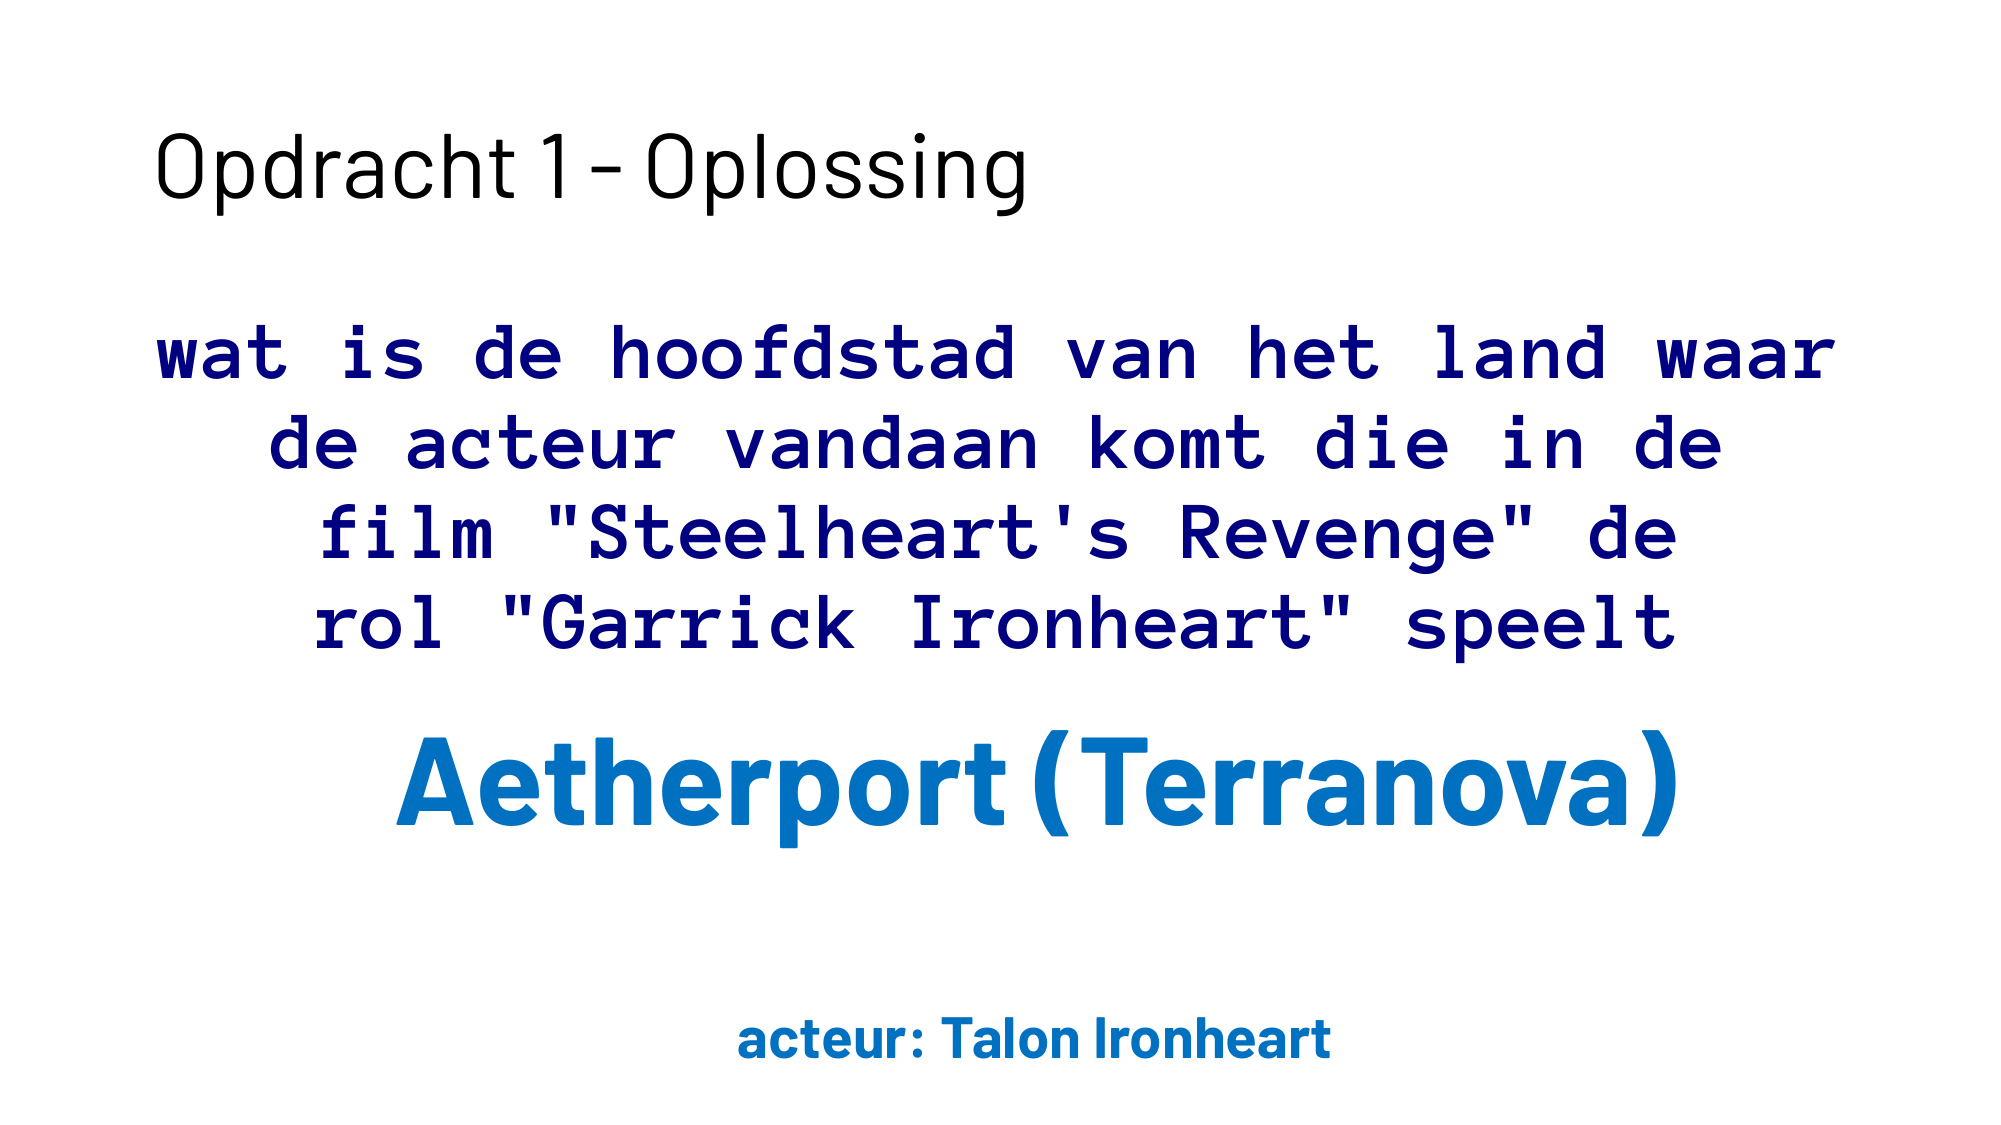

# Opdracht 1 - Oplossing
wat is de hoofdstad van het land waar de acteur vandaan komt die in de film "Steelheart's Revenge" de rol "Garrick Ironheart" speelt

Aetherport (Terranova)
acteur: Talon Ironheart